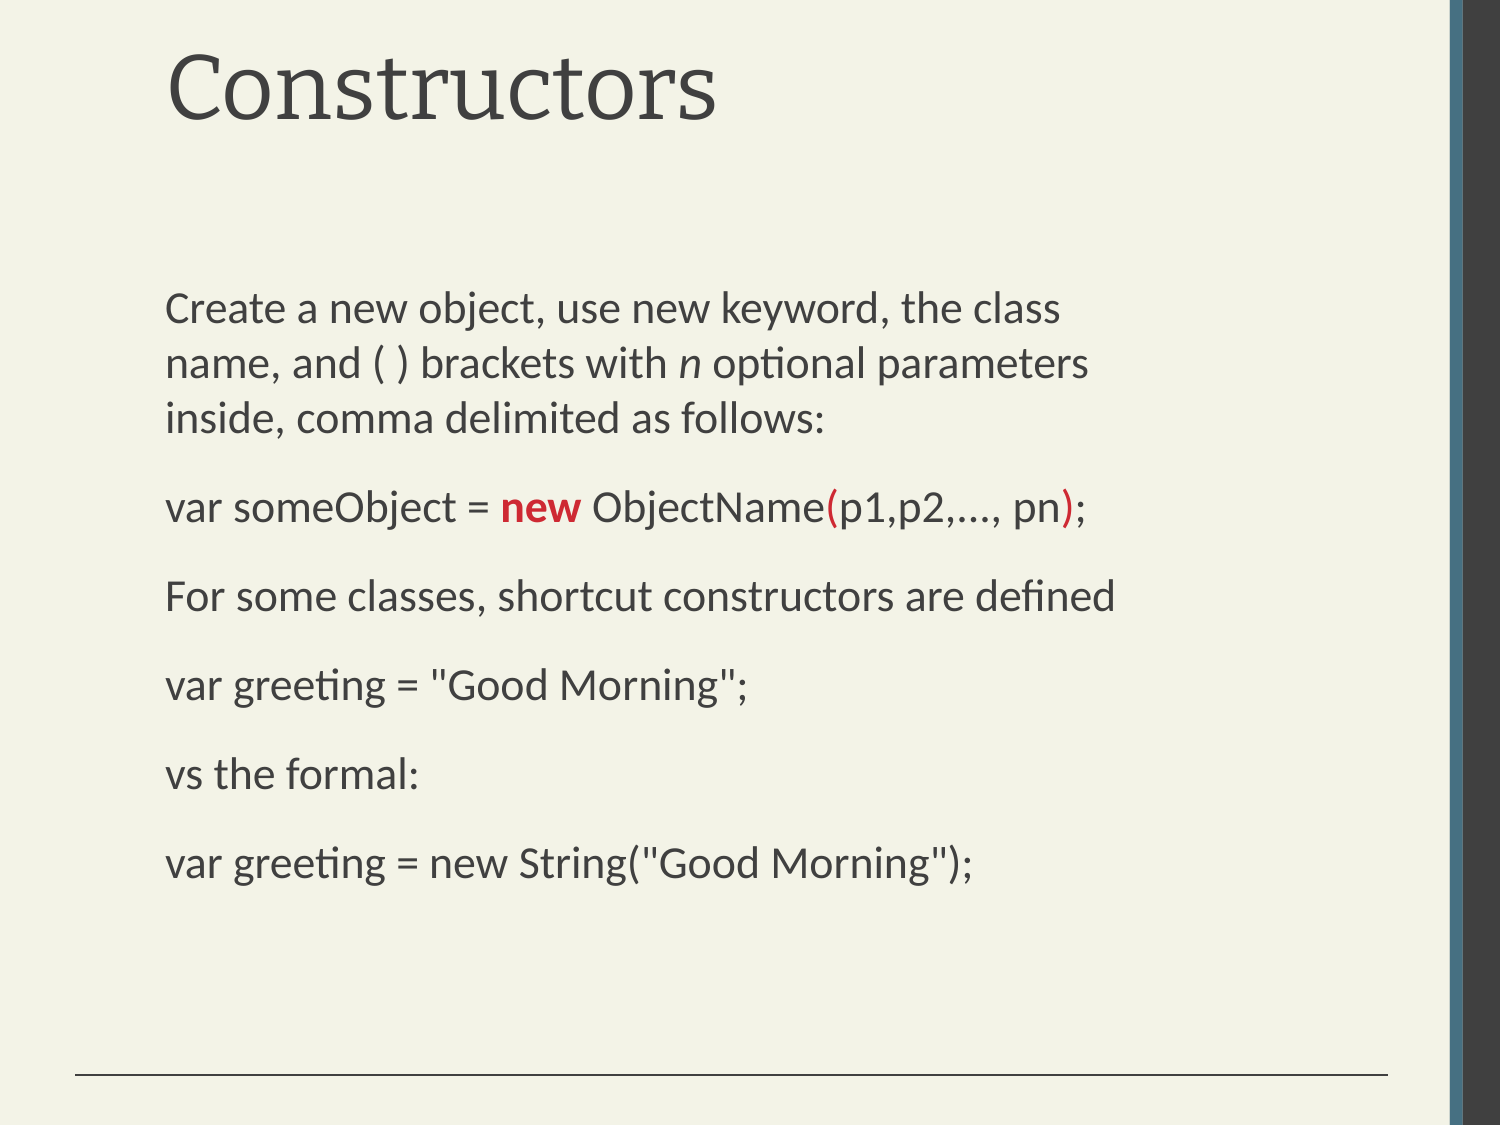

# Constructors
Create a new object, use new keyword, the class name, and ( ) brackets with n optional parameters inside, comma delimited as follows:
var someObject = new ObjectName(p1,p2,..., pn);
For some classes, shortcut constructors are defined
var greeting = "Good Morning";
vs the formal:
var greeting = new String("Good Morning");